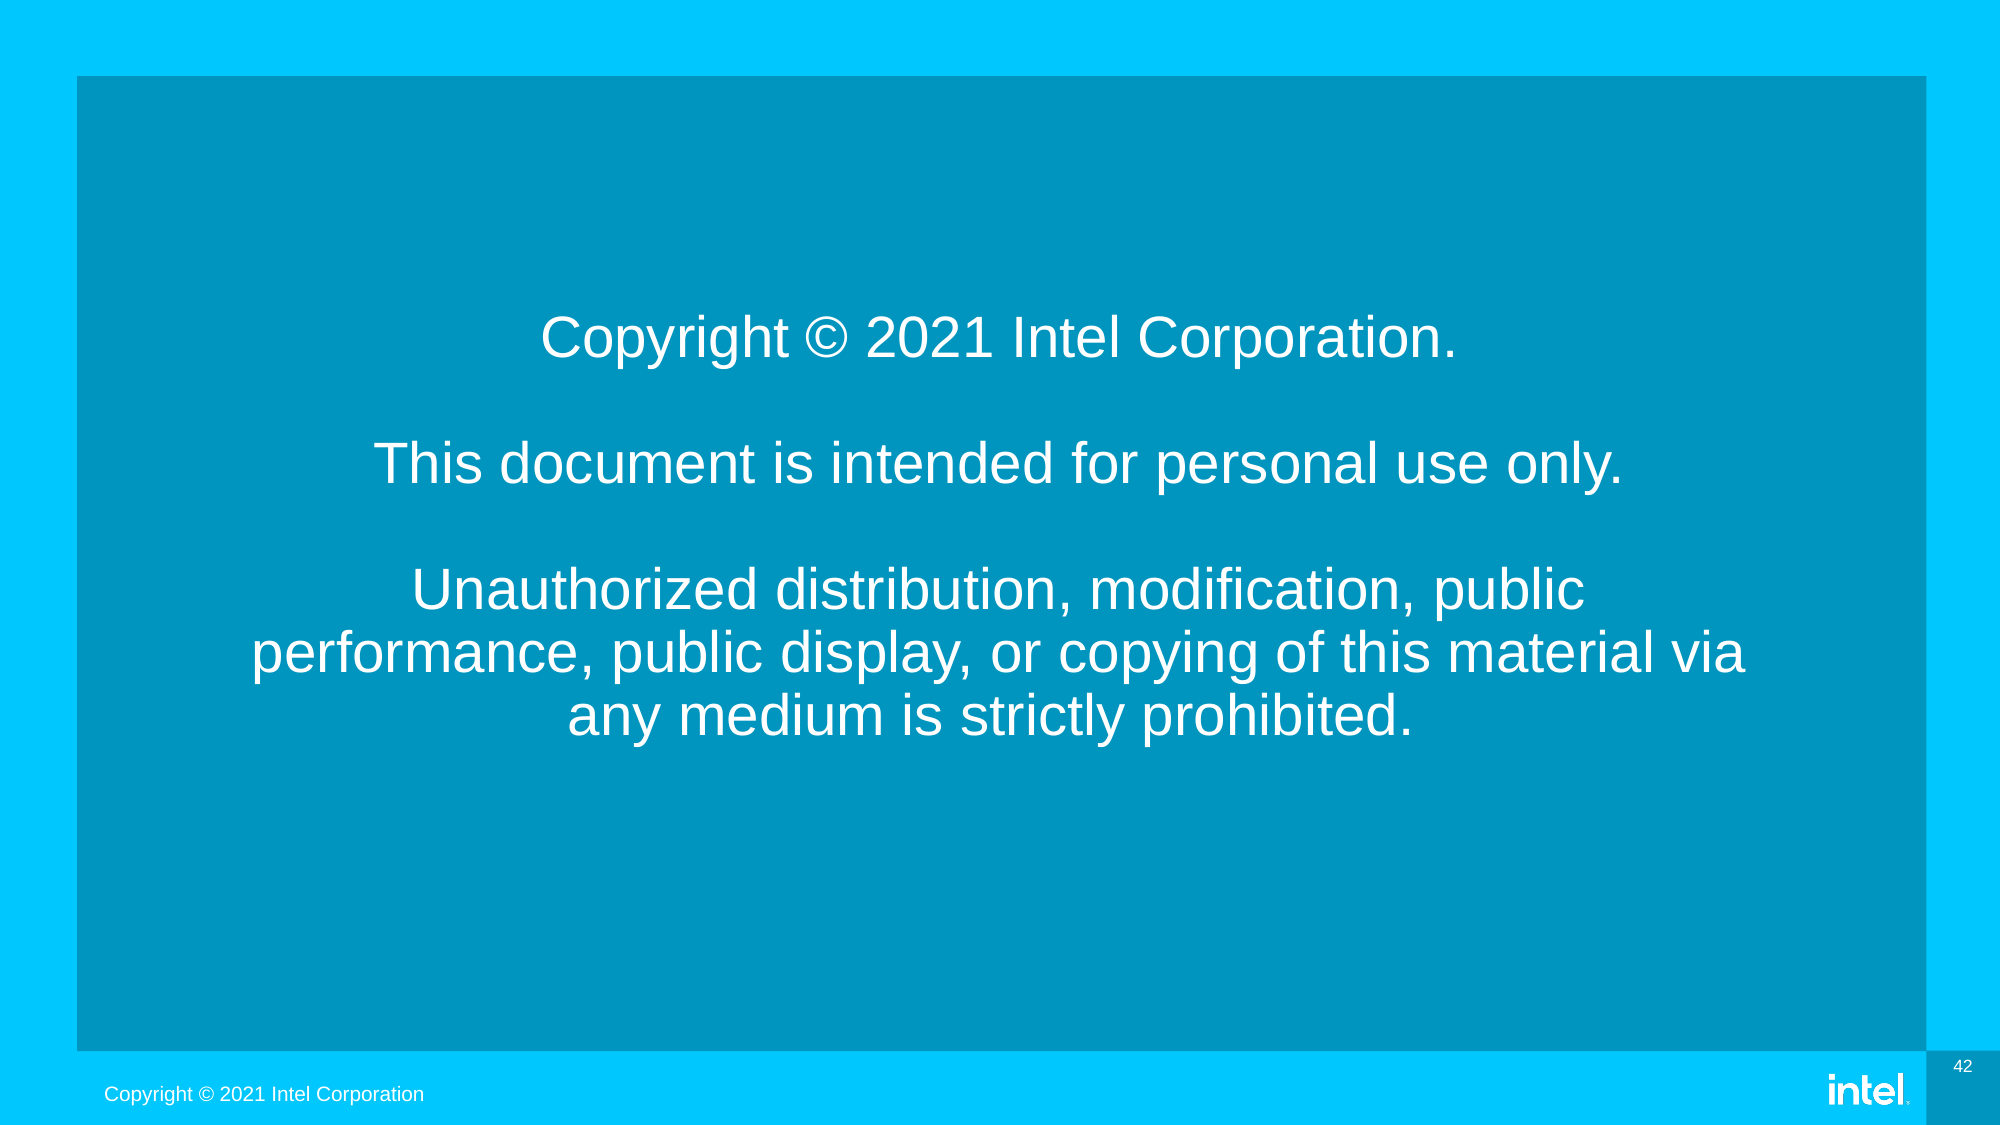

# Copyright © 2021 Intel Corporation. This document is intended for personal use only. Unauthorized distribution, modification, public performance, public display, or copying of this material via any medium is strictly prohibited.